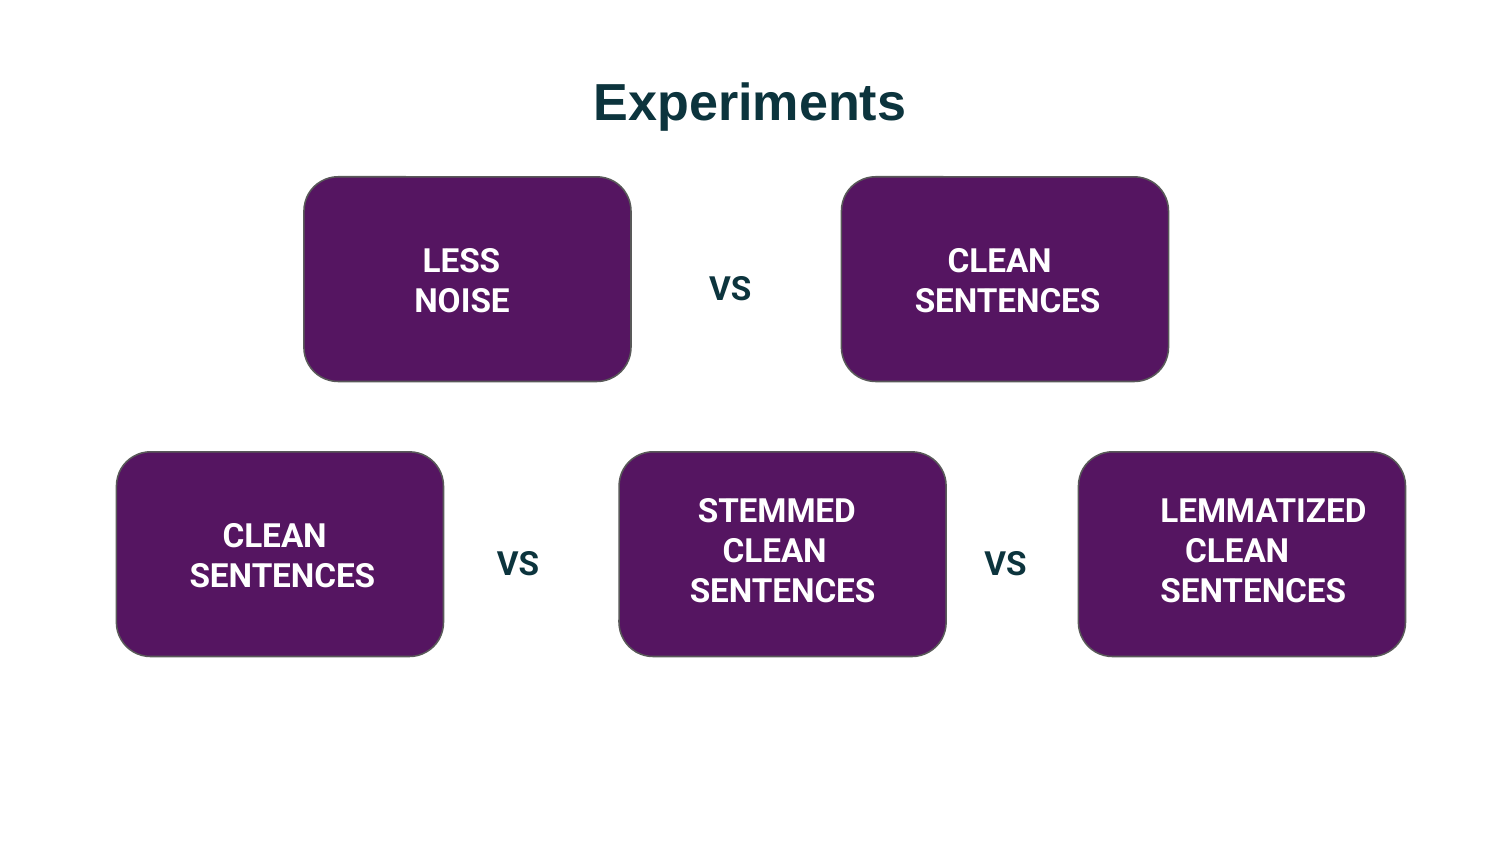

Experiments

    LESS
   NOISE
    CLEAN SENTENCES
VS

 STEMMED
    CLEAN SENTENCES
 LEMMATIZED
    CLEAN
 SENTENCES
    CLEAN SENTENCES
VS
VS